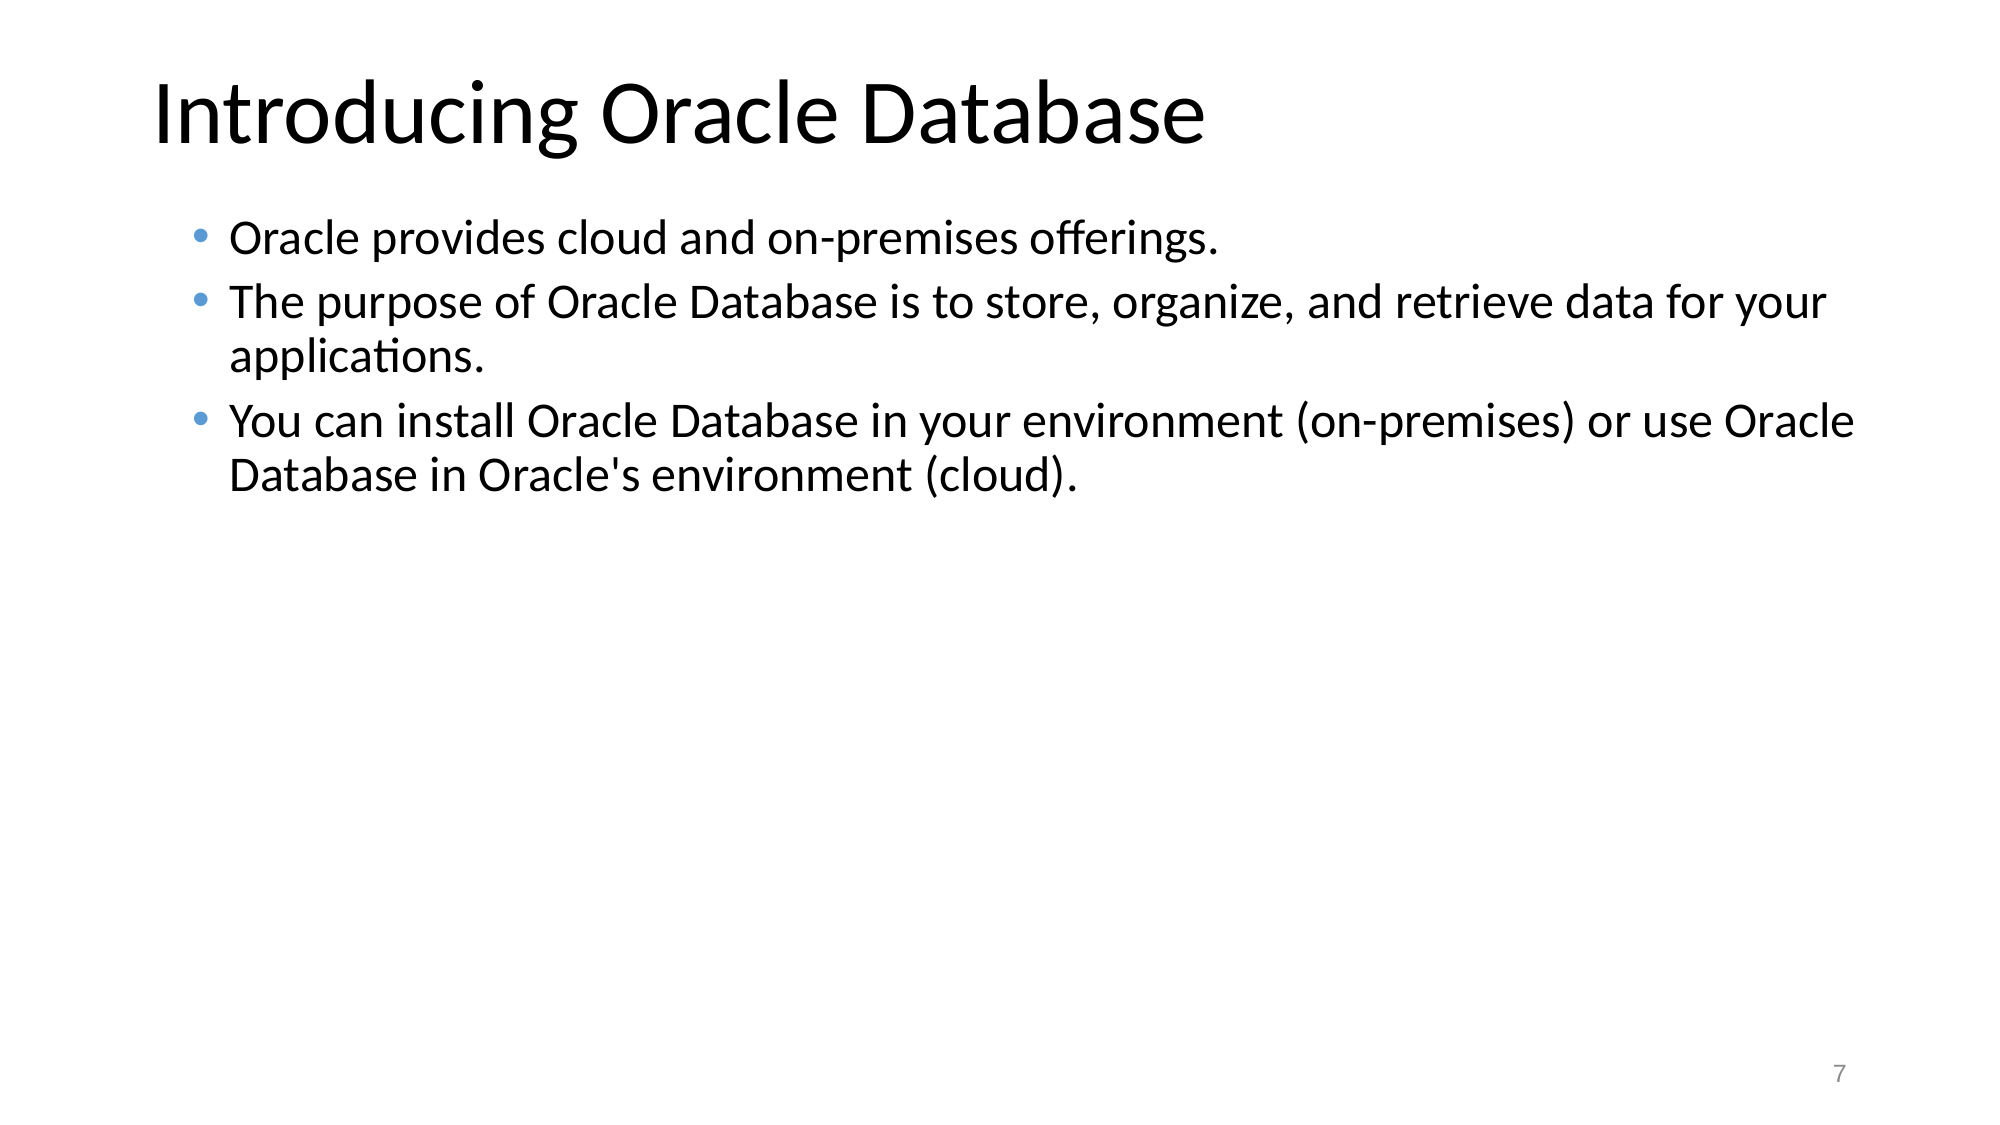

# Introducing Oracle Database
Oracle provides cloud and on-premises offerings.
The purpose of Oracle Database is to store, organize, and retrieve data for your applications.
You can install Oracle Database in your environment (on-premises) or use Oracle Database in Oracle's environment (cloud).
7